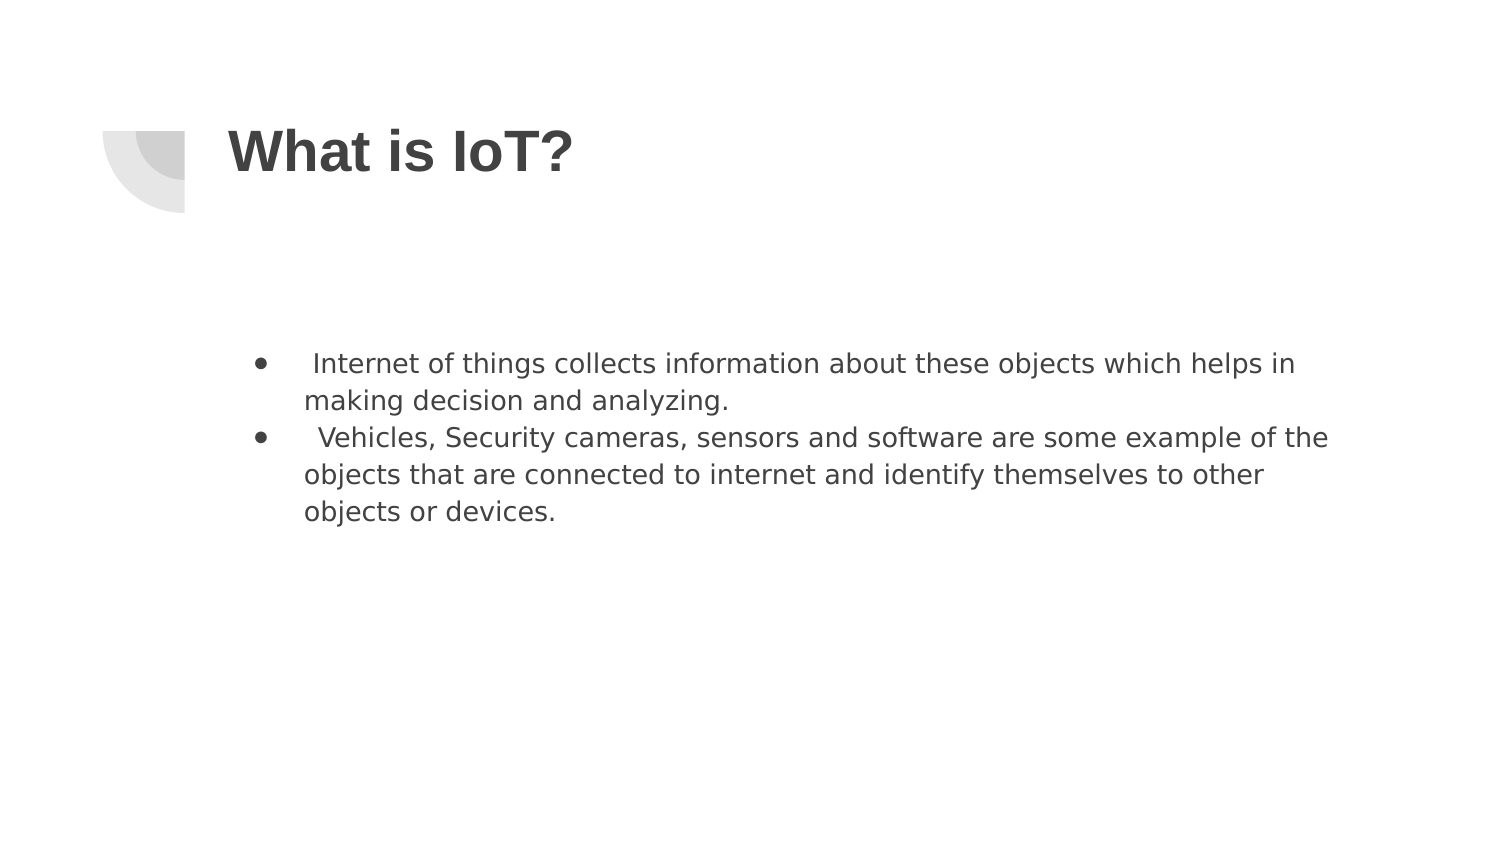

# What is IoT?
 Internet of things collects information about these objects which helps in making decision and analyzing.
  Vehicles, Security cameras, sensors and software are some example of the objects that are connected to internet and identify themselves to other objects or devices.